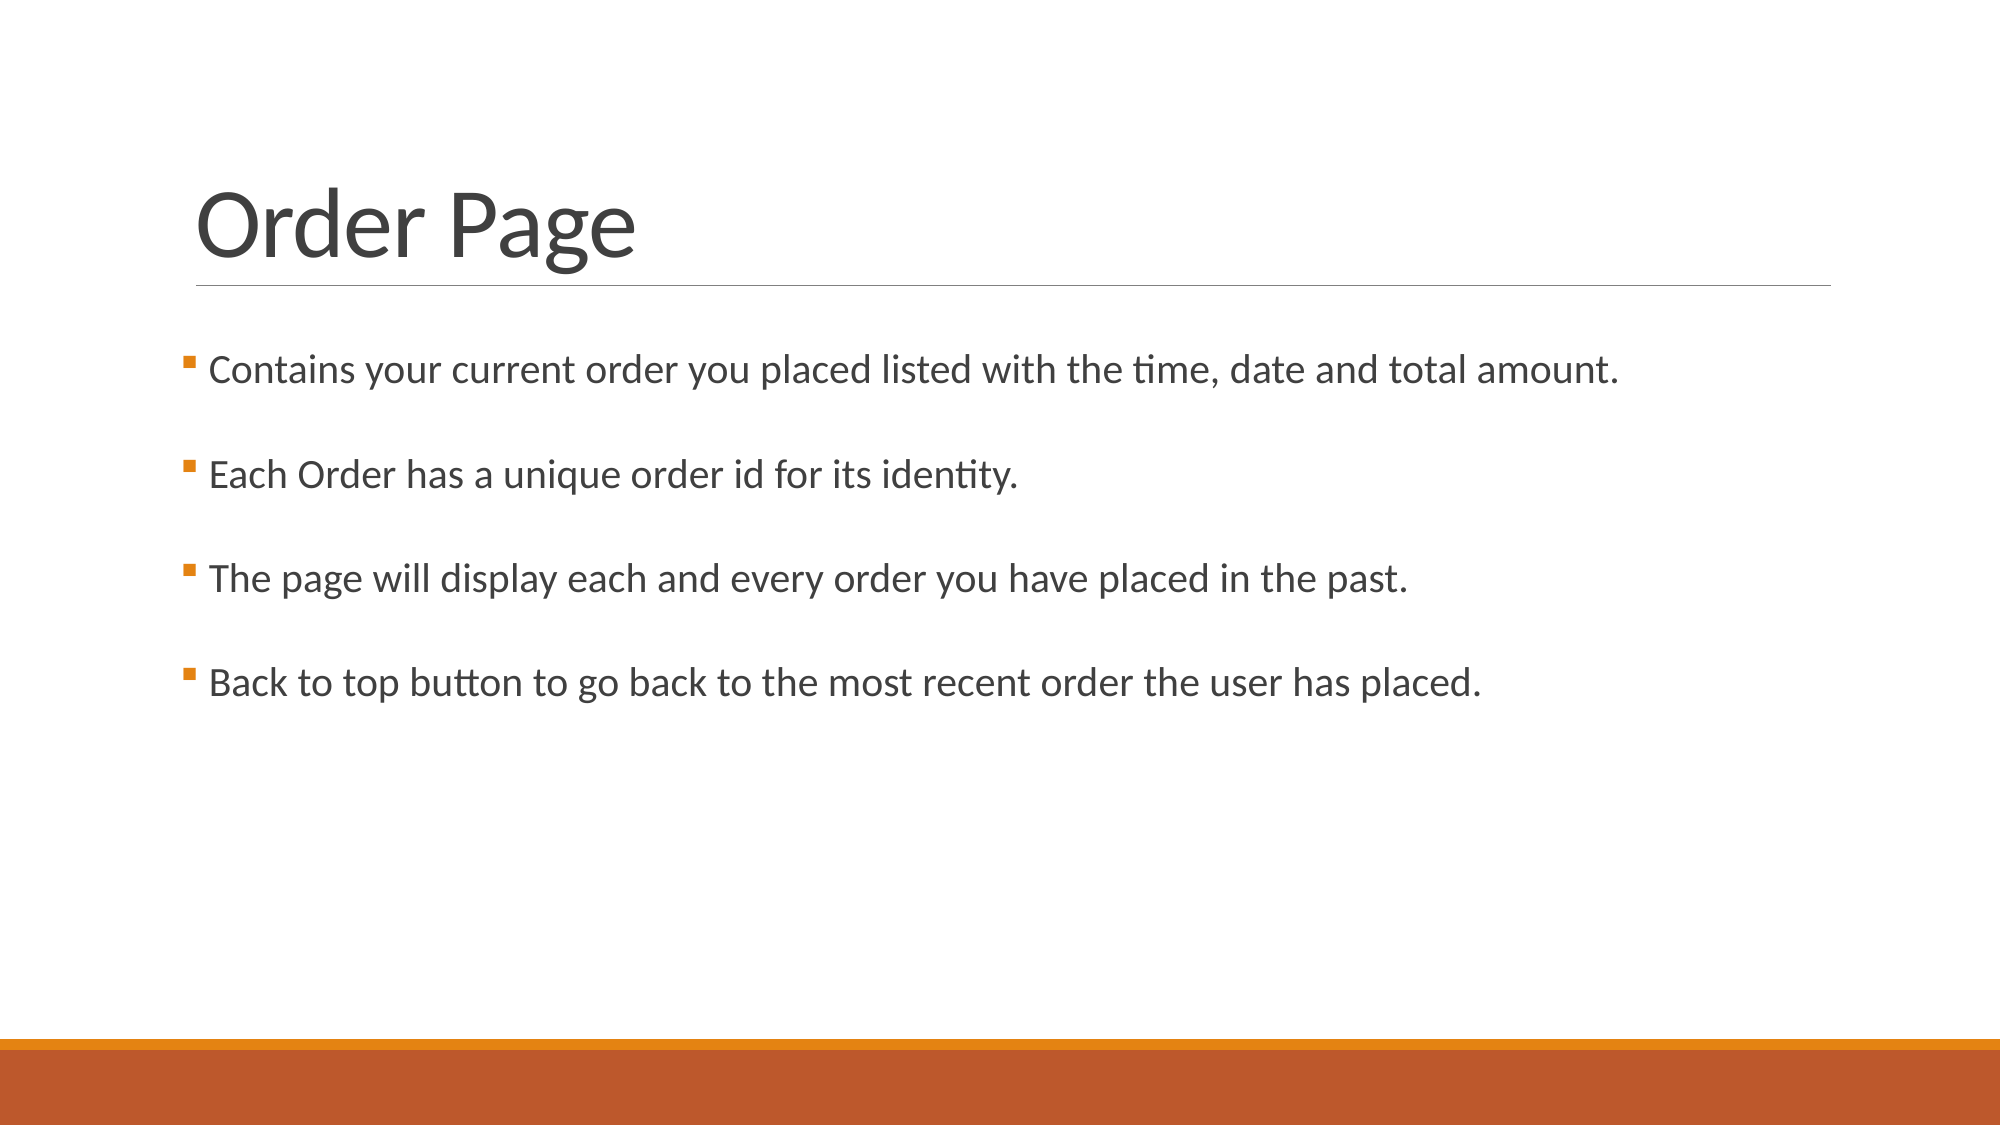

# Order Page
 Contains your current order you placed listed with the time, date and total amount.
 Each Order has a unique order id for its identity.
 The page will display each and every order you have placed in the past.
 Back to top button to go back to the most recent order the user has placed.